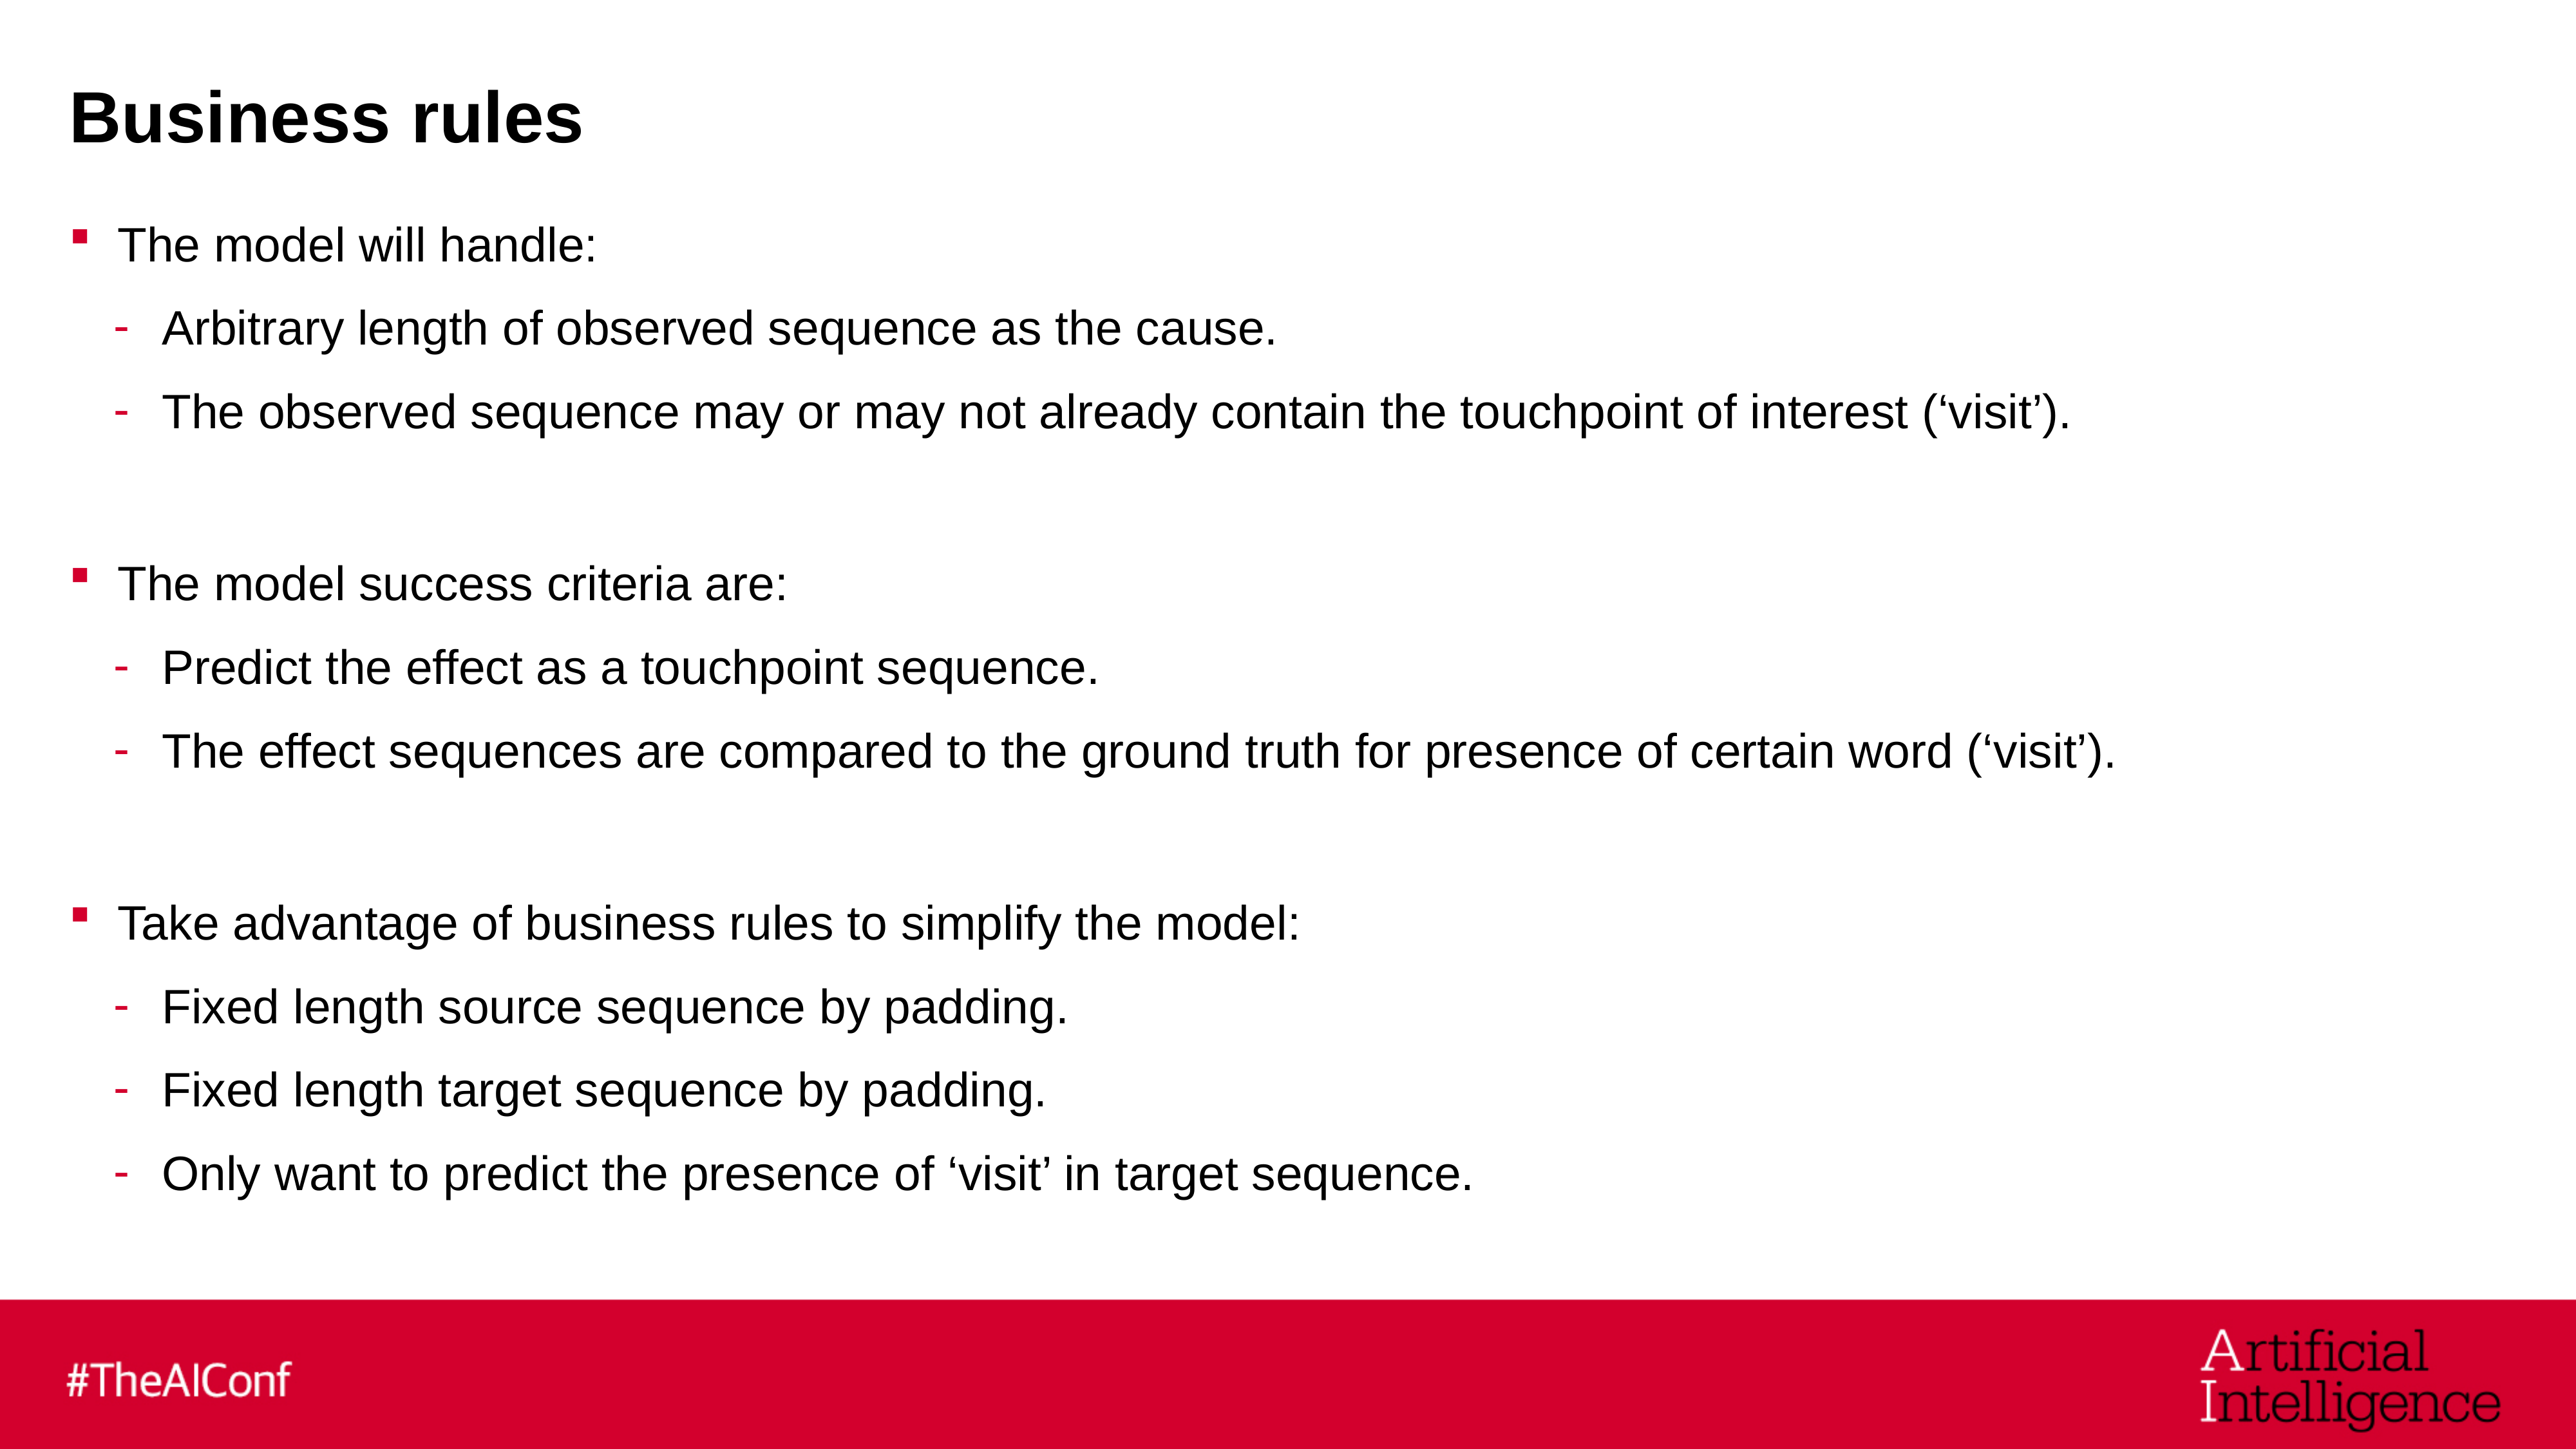

# Business rules
The model will handle:
Arbitrary length of observed sequence as the cause.
The observed sequence may or may not already contain the touchpoint of interest (‘visit’).

The model success criteria are:
Predict the effect as a touchpoint sequence.
The effect sequences are compared to the ground truth for presence of certain word (‘visit’).

Take advantage of business rules to simplify the model:
Fixed length source sequence by padding.
Fixed length target sequence by padding.
Only want to predict the presence of ‘visit’ in target sequence.